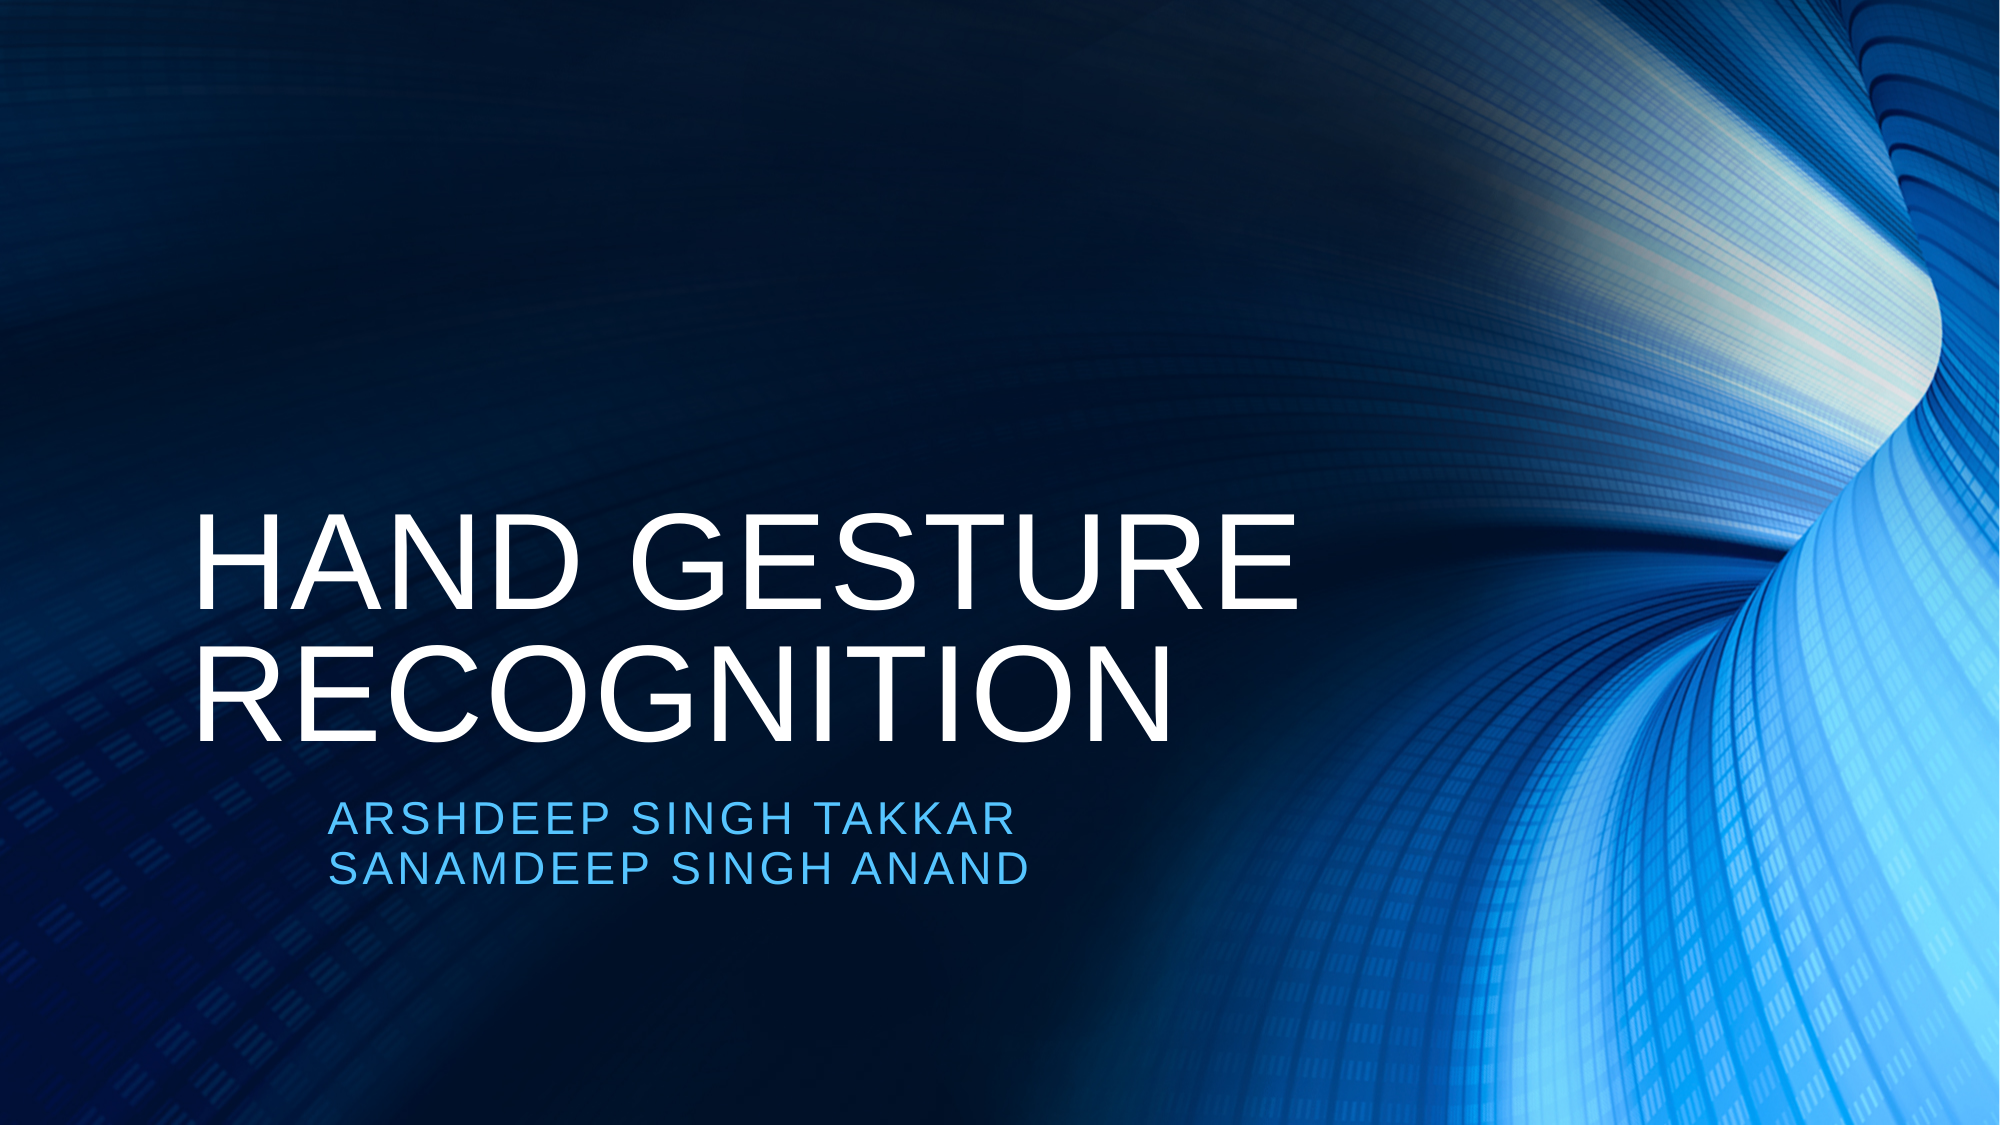

# HAND GESTURE RECOGNITION
				ARSHDEEP SINGH TAKKAR
				SANAMDEEP SINGH ANAND